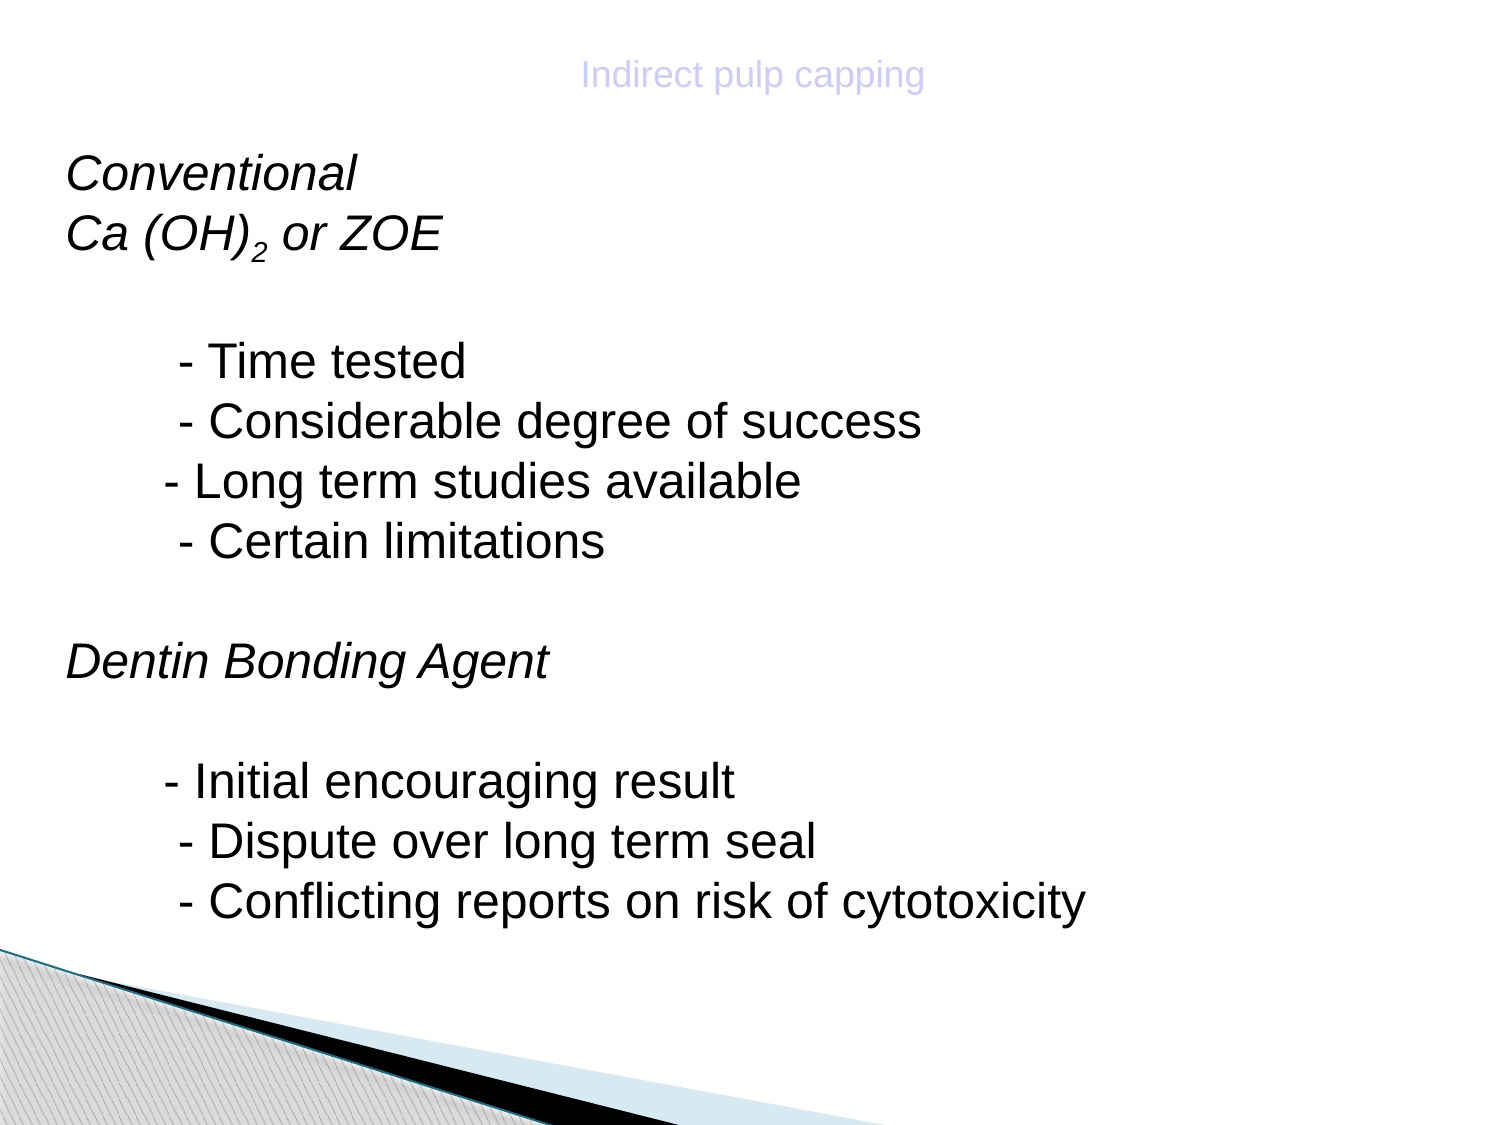

Indirect pulp capping

Conventional
Ca (OH)2 or ZOE

	- Time tested
	- Considerable degree of success
       - Long term studies available
	- Certain limitations

Dentin Bonding Agent

       - Initial encouraging result
	- Dispute over long term seal
	- Conflicting reports on risk of cytotoxicity